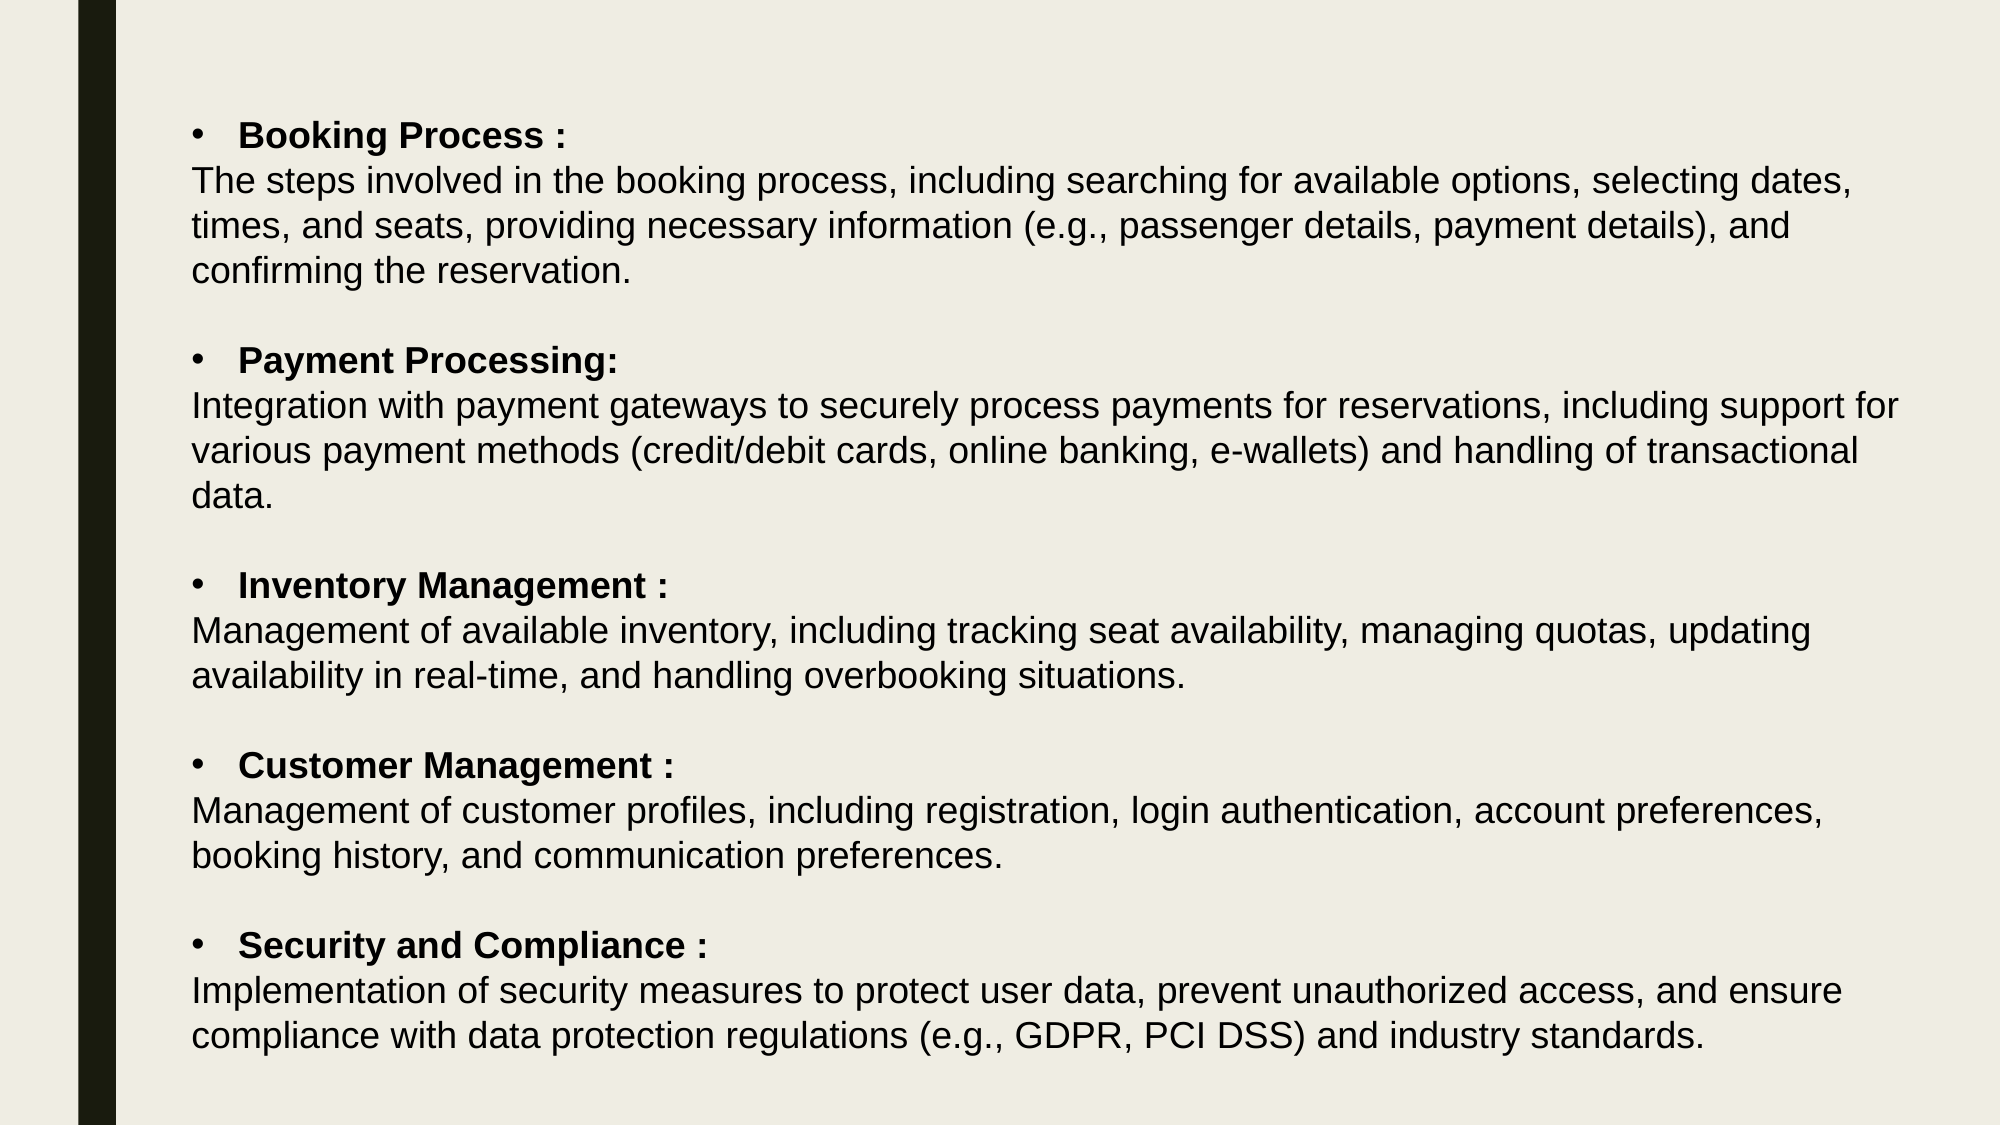

Booking Process :
The steps involved in the booking process, including searching for available options, selecting dates, times, and seats, providing necessary information (e.g., passenger details, payment details), and confirming the reservation.

Payment Processing:
Integration with payment gateways to securely process payments for reservations, including support for various payment methods (credit/debit cards, online banking, e-wallets) and handling of transactional data.

Inventory Management :
Management of available inventory, including tracking seat availability, managing quotas, updating availability in real-time, and handling overbooking situations.

Customer Management :
Management of customer profiles, including registration, login authentication, account preferences, booking history, and communication preferences.

Security and Compliance :
Implementation of security measures to protect user data, prevent unauthorized access, and ensure compliance with data protection regulations (e.g., GDPR, PCI DSS) and industry standards.